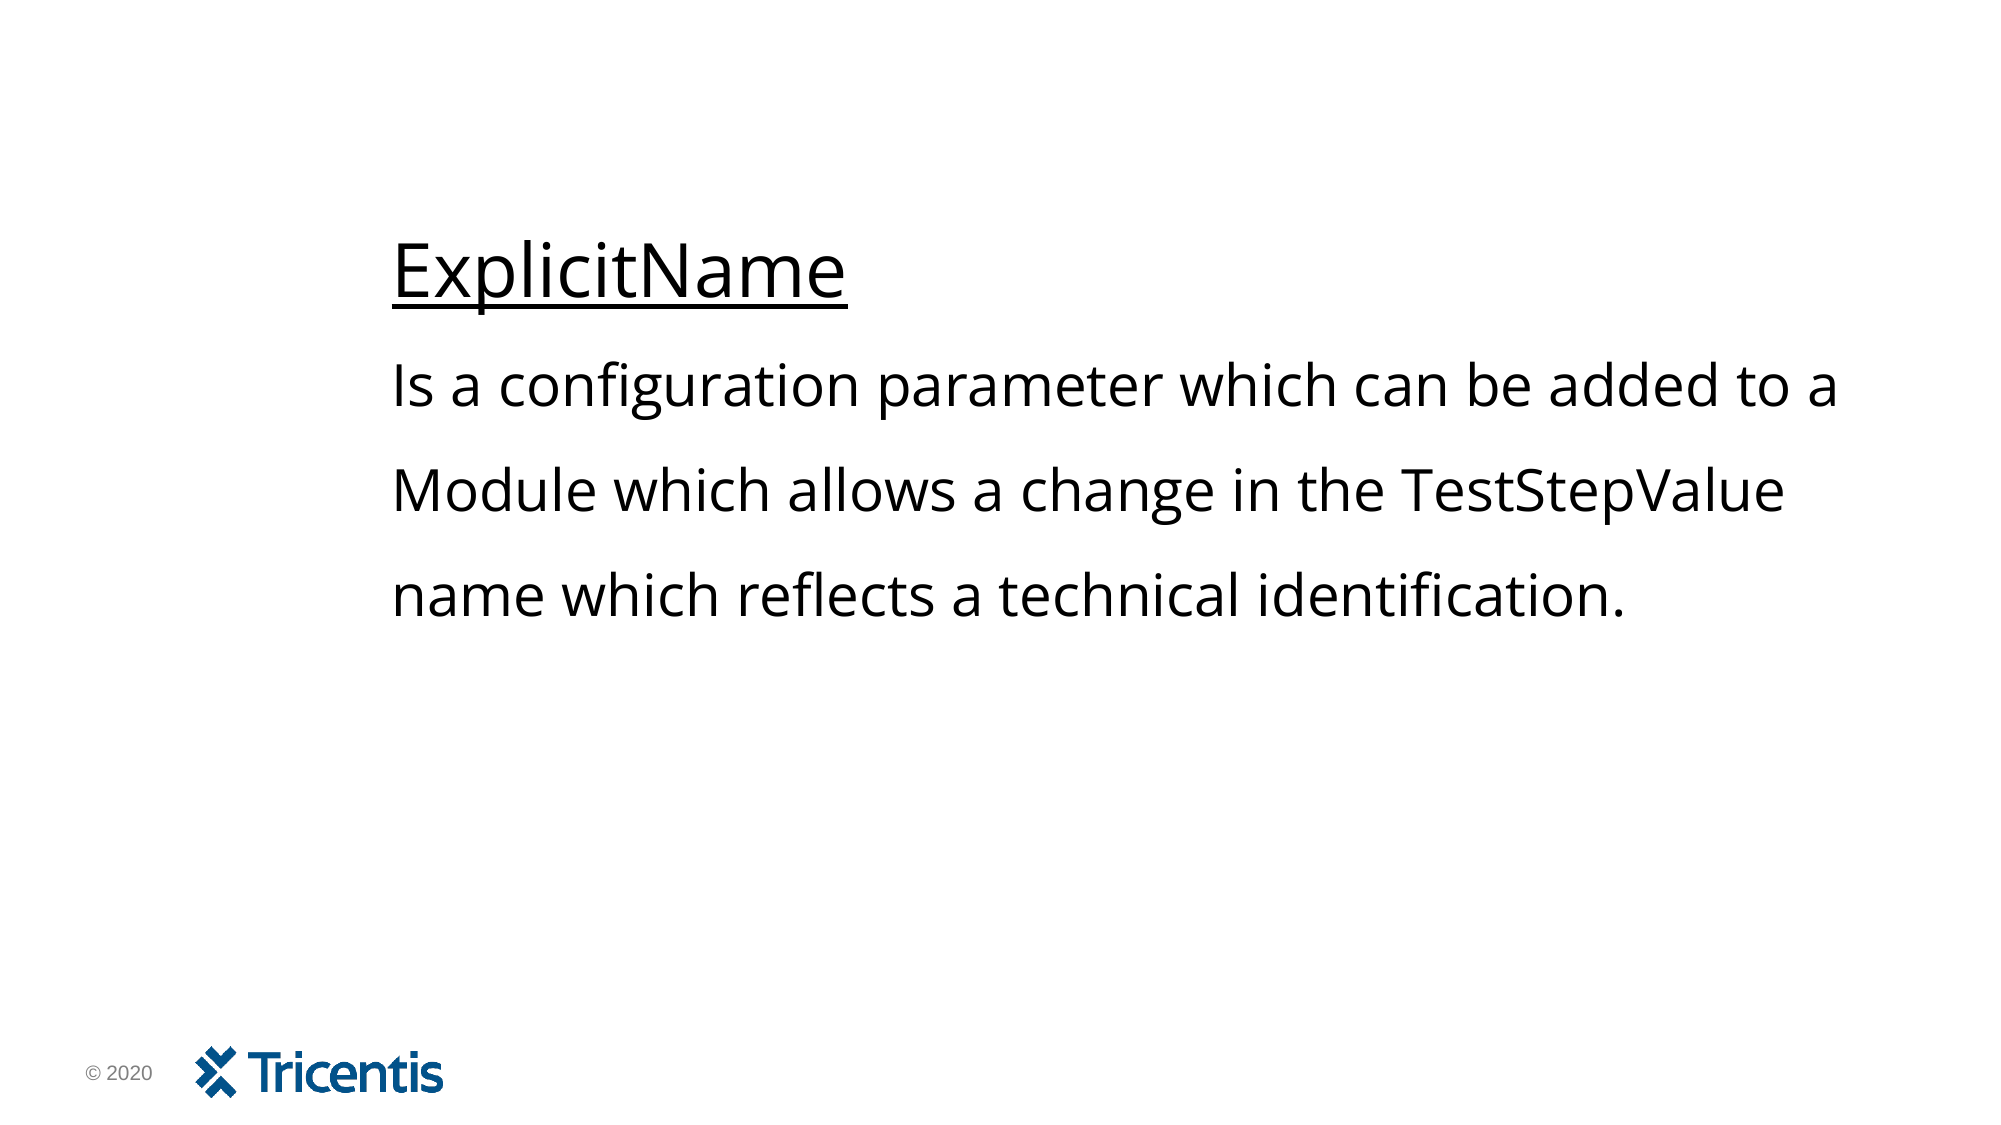

ExplicitName
Is a configuration parameter which can be added to a Module which allows a change in the TestStepValue name which reflects a technical identification.